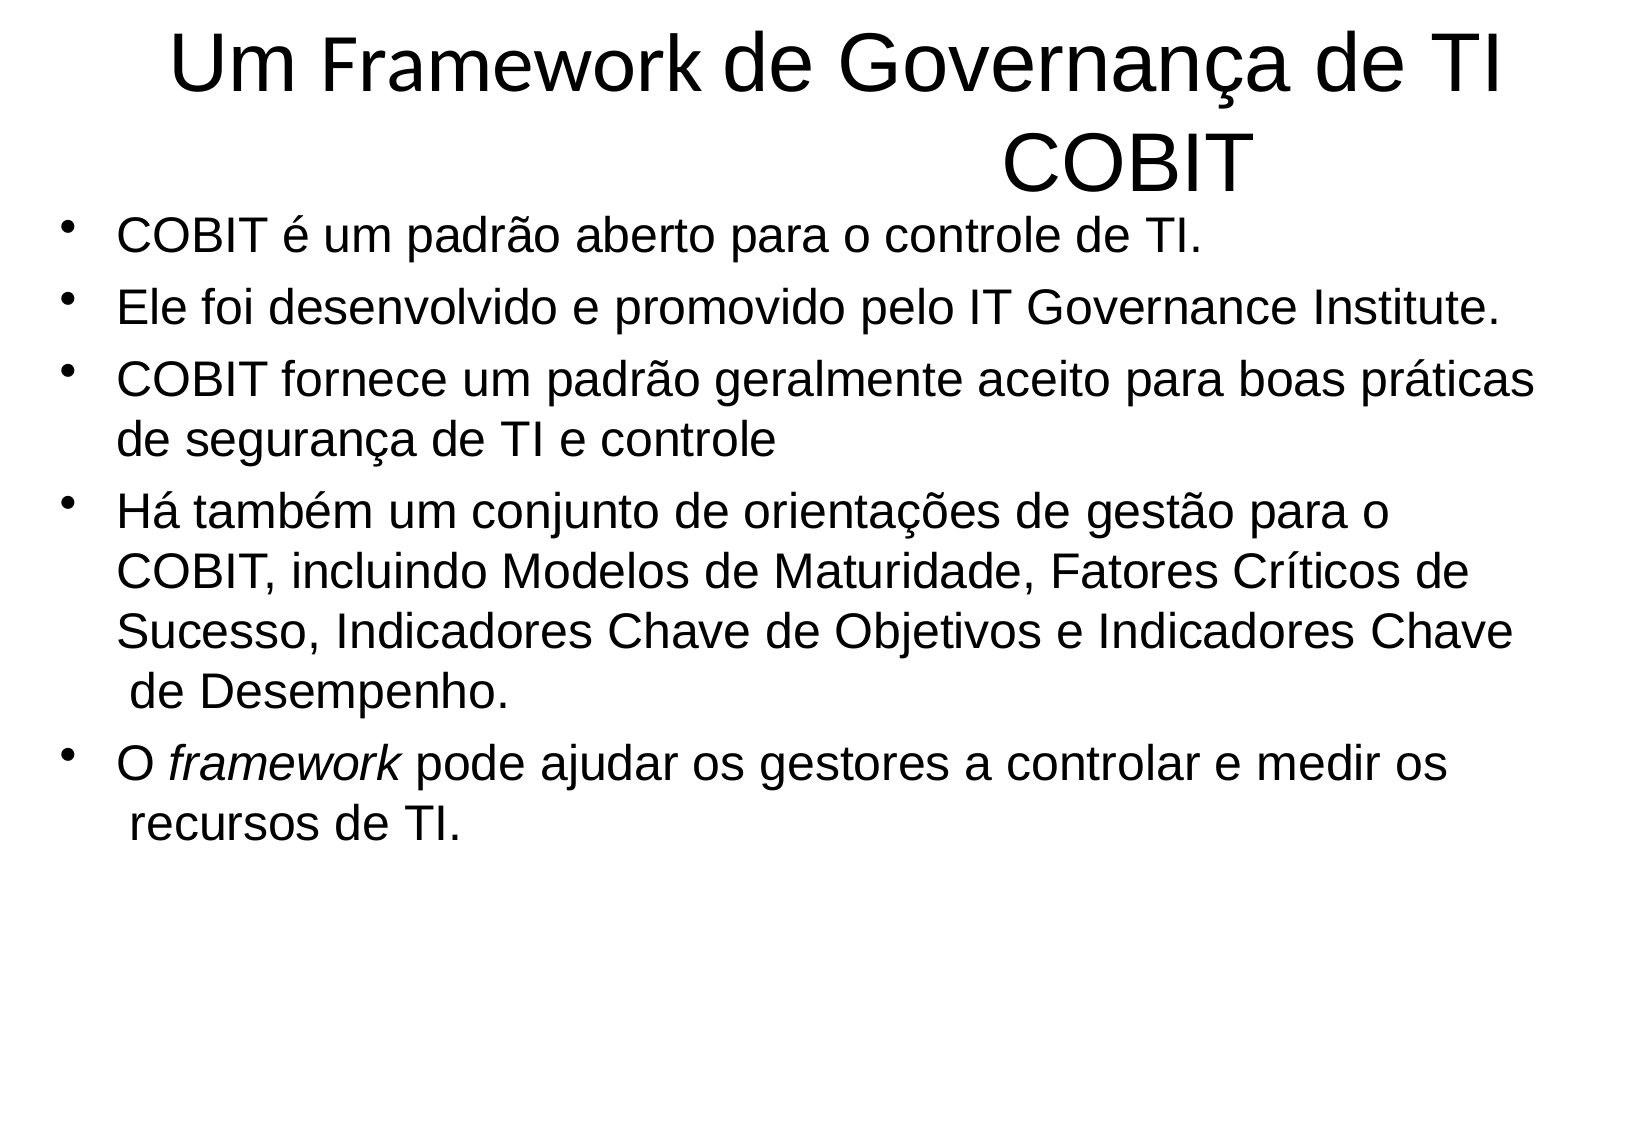

# Um Framework de Governança de TI  COBIT
COBIT é um padrão aberto para o controle de TI.
Ele foi desenvolvido e promovido pelo IT Governance Institute.
COBIT fornece um padrão geralmente aceito para boas práticas
de segurança de TI e controle
Há também um conjunto de orientações de gestão para o  COBIT, incluindo Modelos de Maturidade, Fatores Críticos de  Sucesso, Indicadores Chave de Objetivos e Indicadores Chave  de Desempenho.
O framework pode ajudar os gestores a controlar e medir os  recursos de TI.